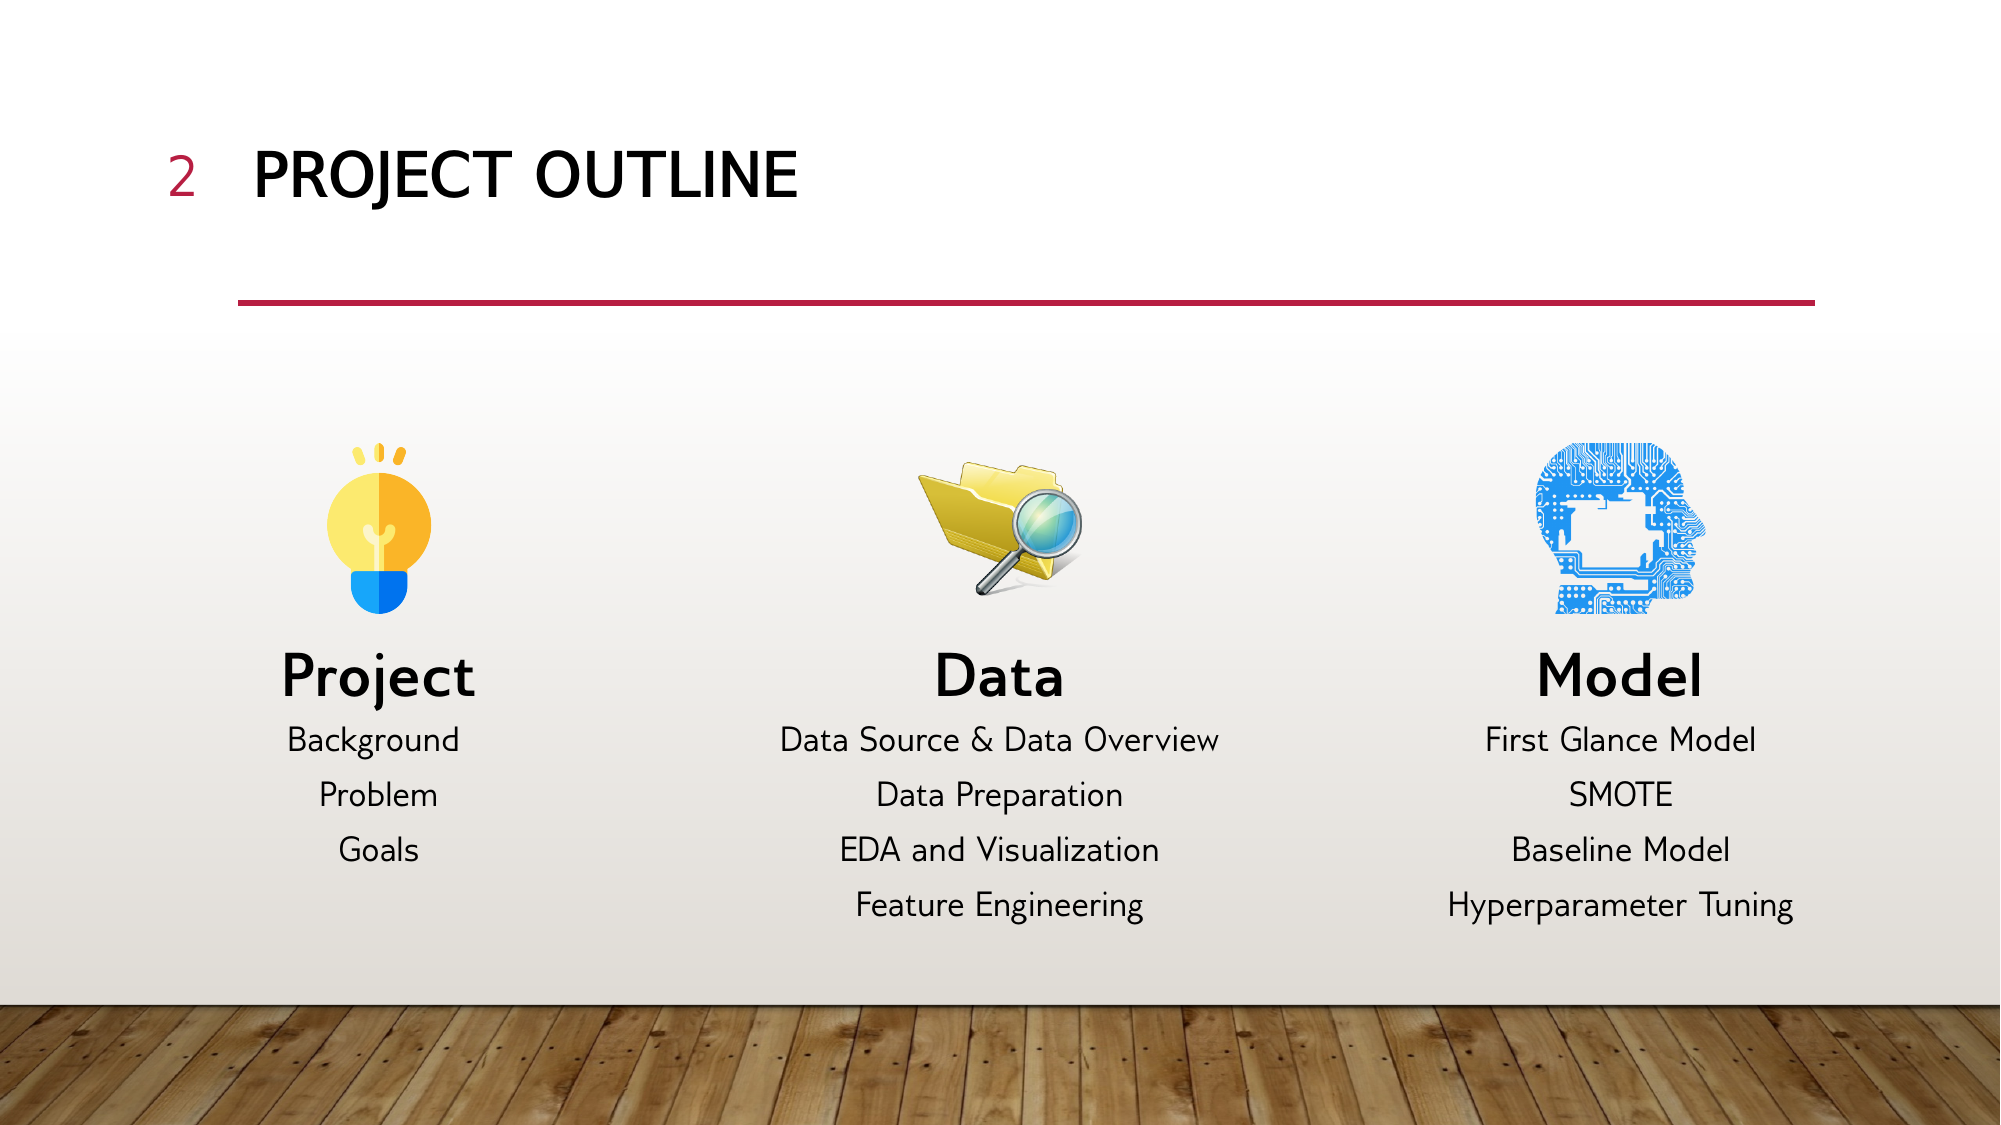

2
# Project Outline
Project
Background
Problem
Goals
Data
Data Source & Data Overview
Data Preparation
EDA and Visualization
Feature Engineering
Model
First Glance Model
SMOTE
Baseline Model
Hyperparameter Tuning